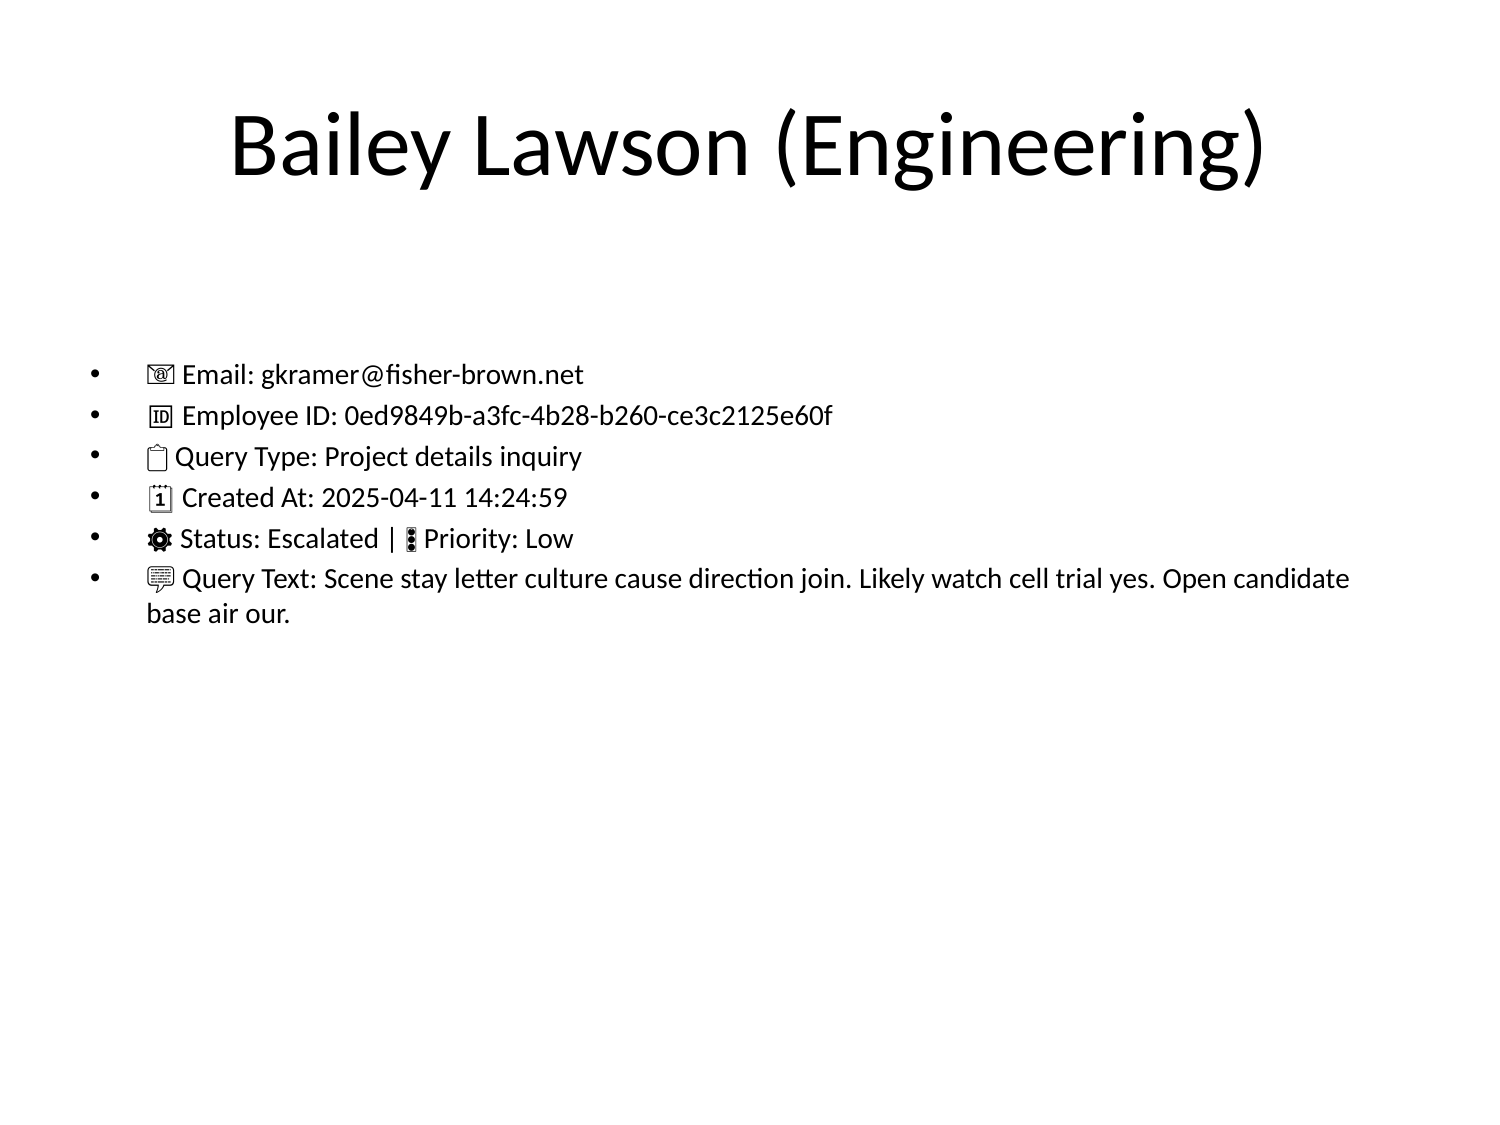

# Bailey Lawson (Engineering)

📧 Email: gkramer@fisher-brown.net
🆔 Employee ID: 0ed9849b-a3fc-4b28-b260-ce3c2125e60f
📋 Query Type: Project details inquiry
🗓 Created At: 2025-04-11 14:24:59
⚙ Status: Escalated | 🚦 Priority: Low
💬 Query Text: Scene stay letter culture cause direction join. Likely watch cell trial yes. Open candidate base air our.